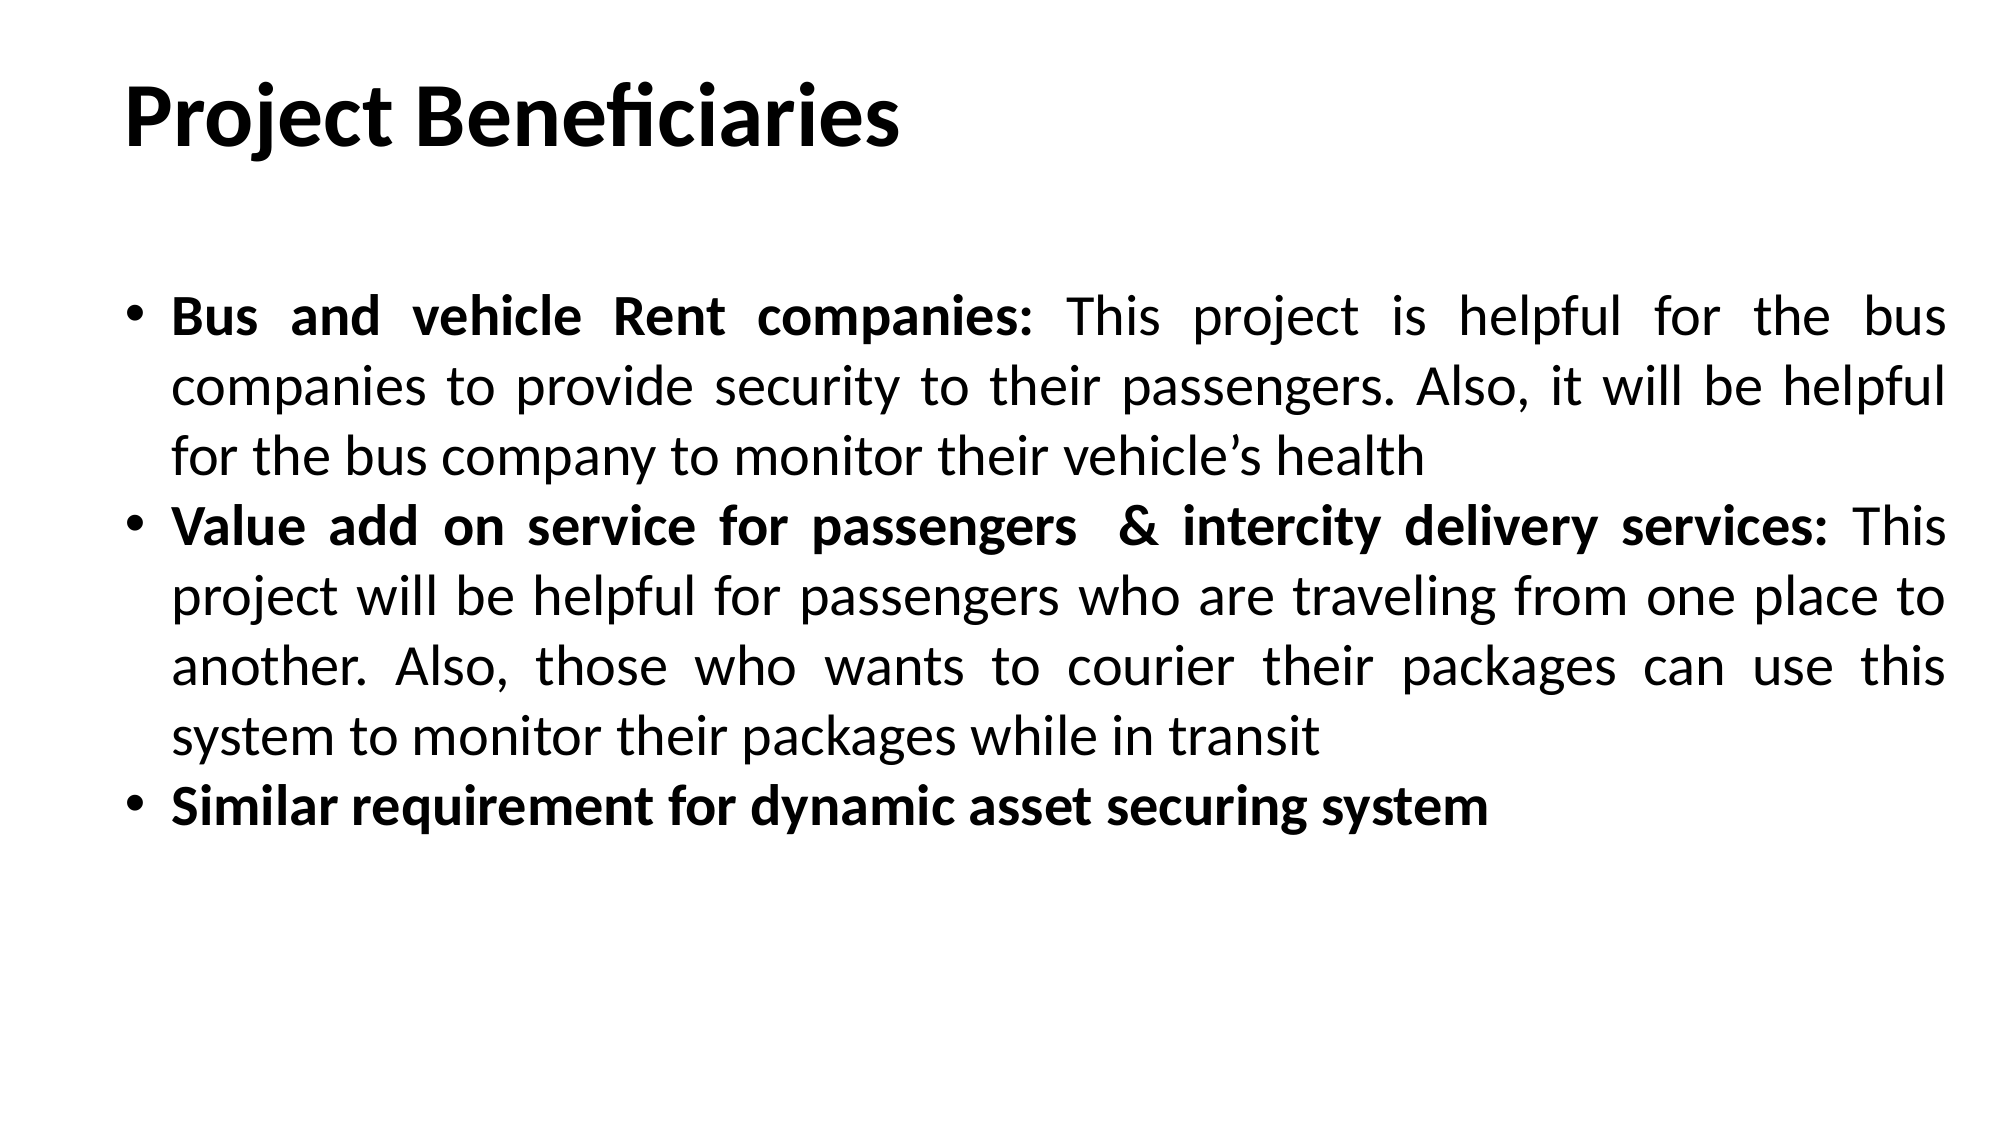

Project Beneficiaries
Bus and vehicle Rent companies: This project is helpful for the bus companies to provide security to their passengers. Also, it will be helpful for the bus company to monitor their vehicle’s health
Value add on service for passengers	& intercity delivery services: This project will be helpful for passengers who are traveling from one place to another. Also, those who wants to courier their packages can use this system to monitor their packages while in transit
Similar requirement for dynamic asset securing system